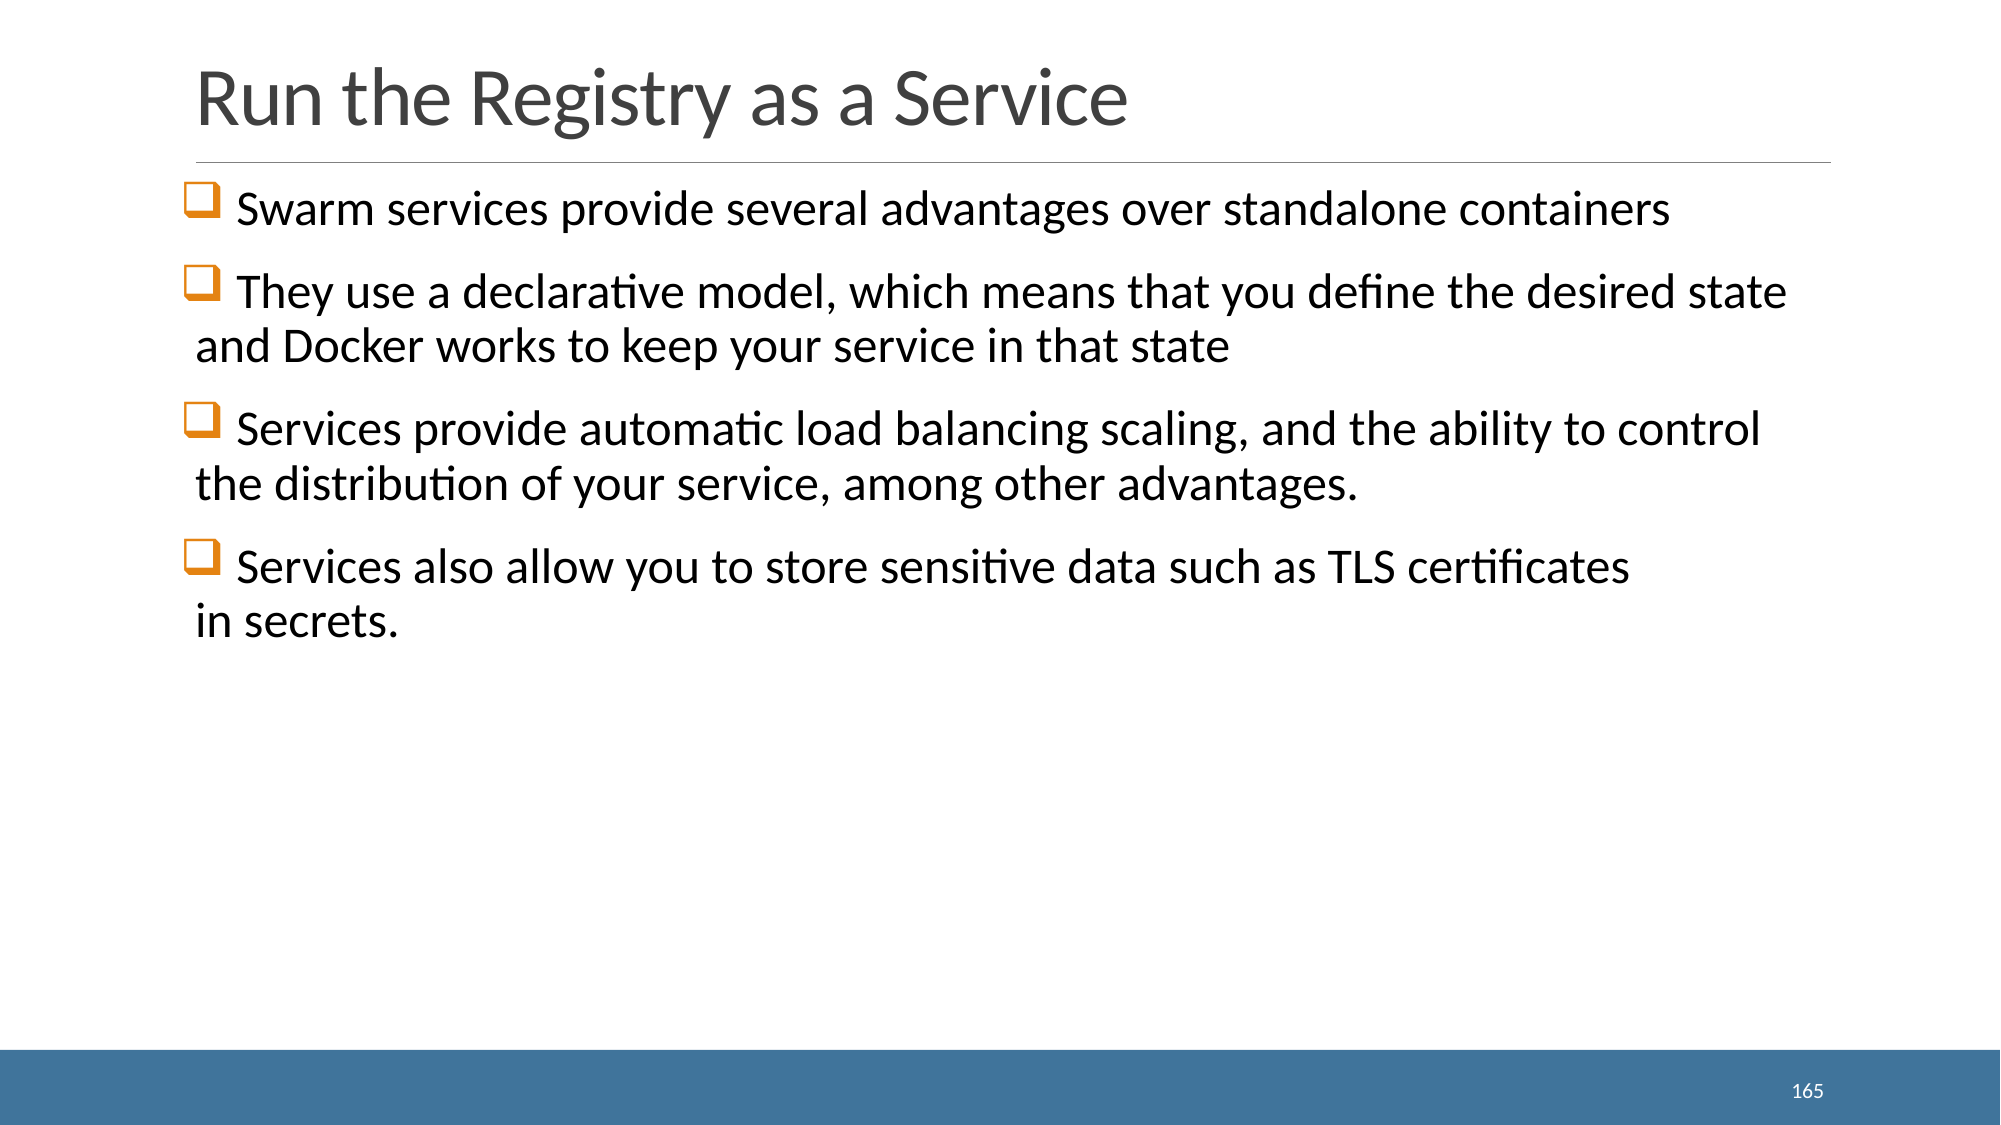

# Run the Registry as a Service
 Swarm services provide several advantages over standalone containers
 They use a declarative model, which means that you define the desired state and Docker works to keep your service in that state
 Services provide automatic load balancing scaling, and the ability to control the distribution of your service, among other advantages.
 Services also allow you to store sensitive data such as TLS certificates in secrets.

165